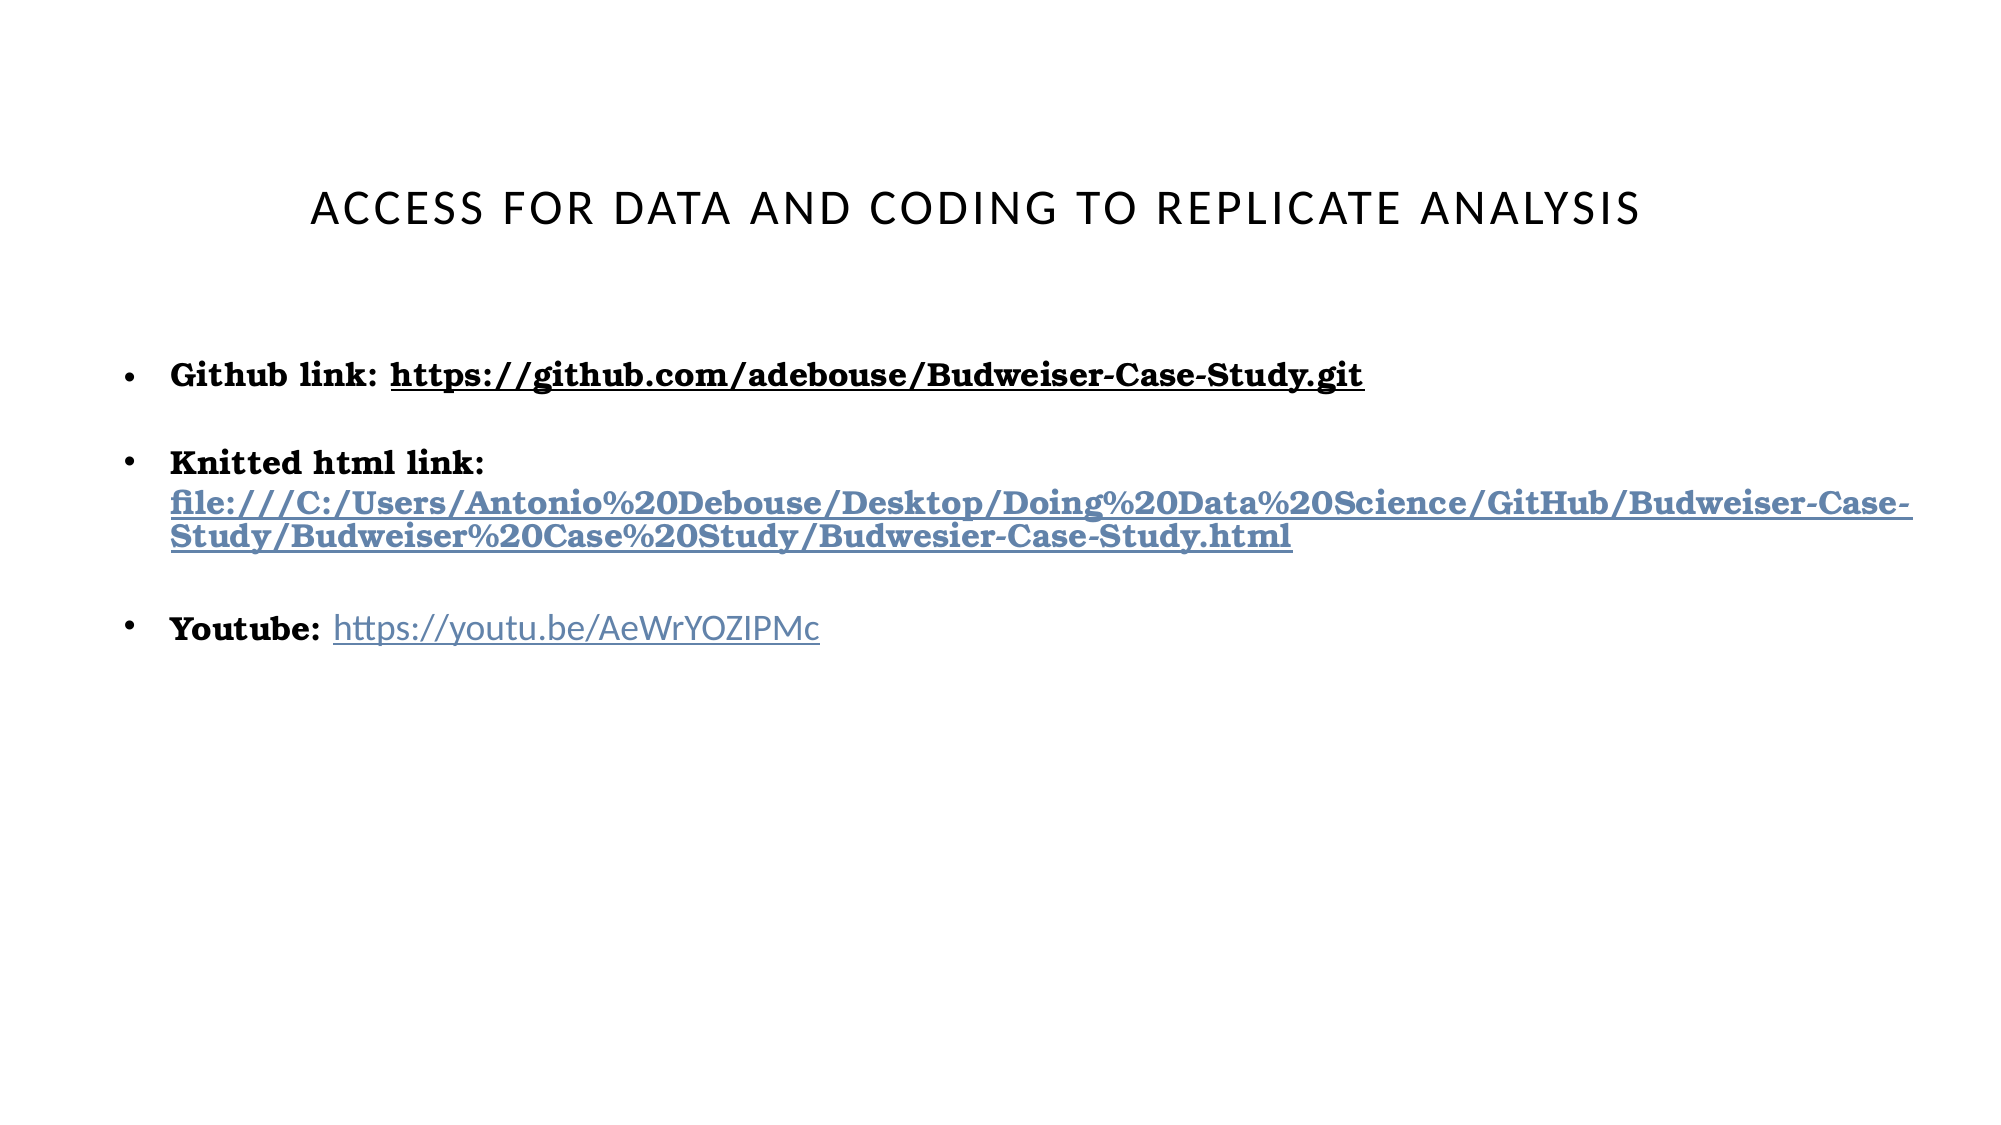

Access for data and coding to replicate analysis
Github link: https://github.com/adebouse/Budweiser-Case-Study.git

Knitted html link: file:///C:/Users/Antonio%20Debouse/Desktop/Doing%20Data%20Science/GitHub/Budweiser-Case-Study/Budweiser%20Case%20Study/Budwesier-Case-Study.html

Youtube: https://youtu.be/AeWrYOZIPMc